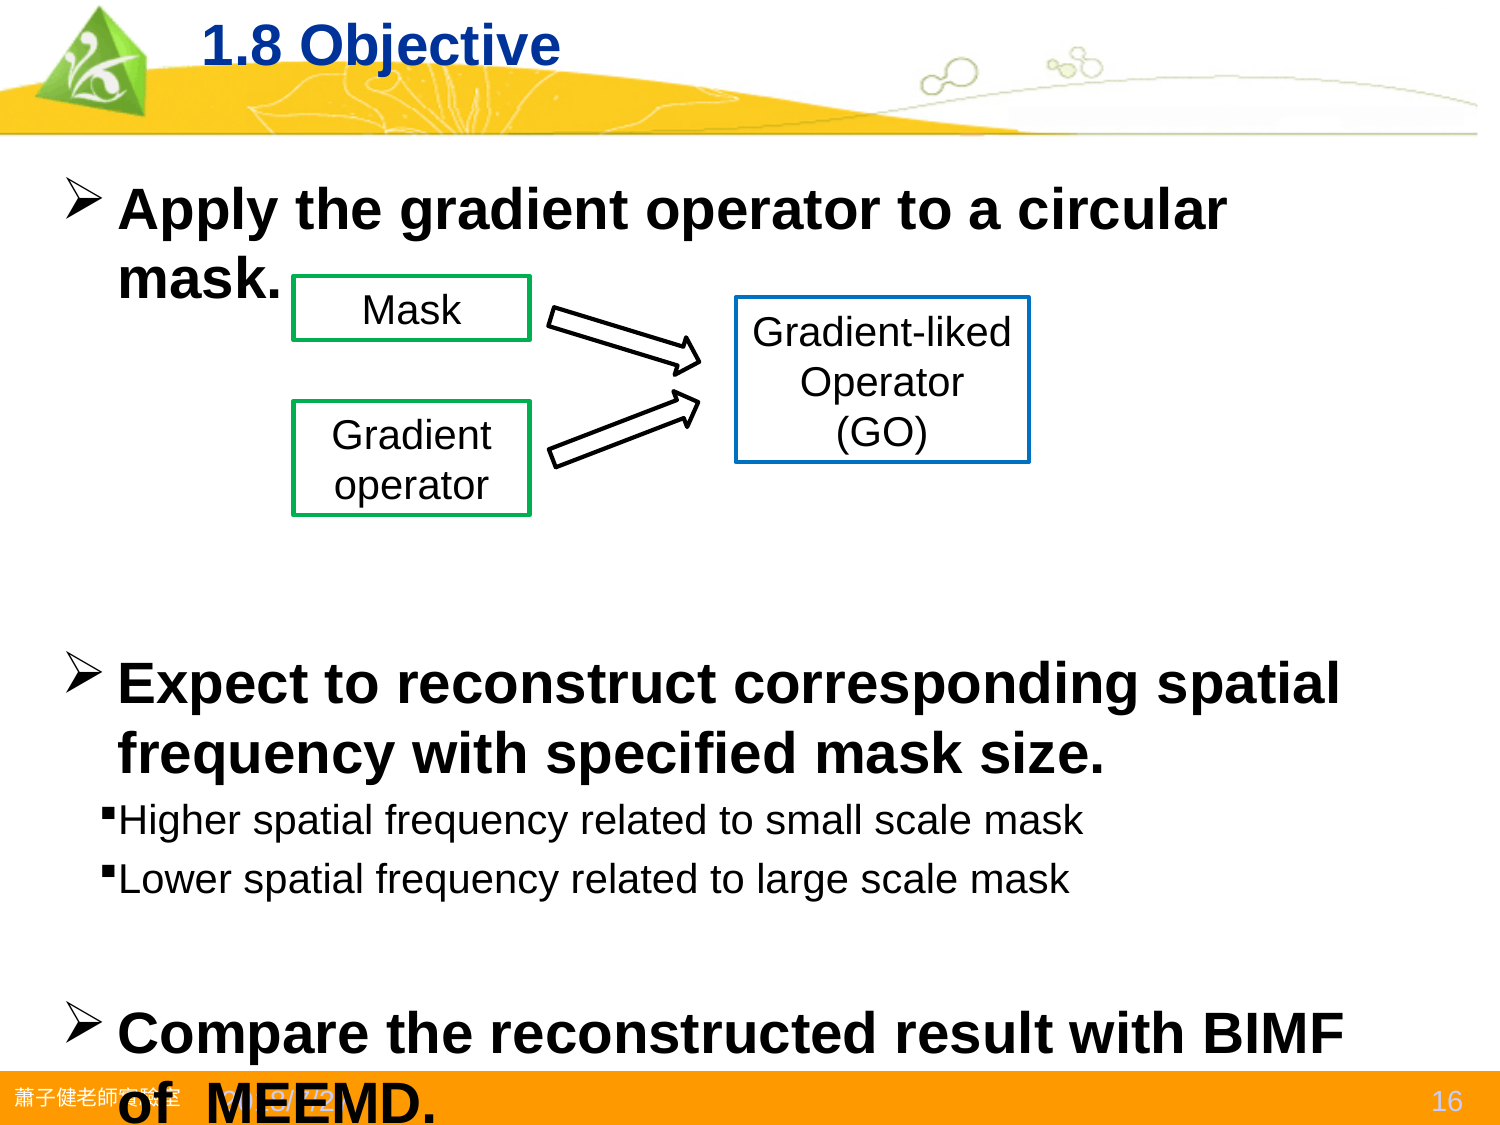

# 1.8 Objective
Apply the gradient operator to a circular mask.

Expect to reconstruct corresponding spatial frequency with specified mask size.
Higher spatial frequency related to small scale mask
Lower spatial frequency related to large scale mask

Compare the reconstructed result with BIMF of  MEEMD.

Mask
Gradient-liked
Operator
(GO)

Gradient
operator